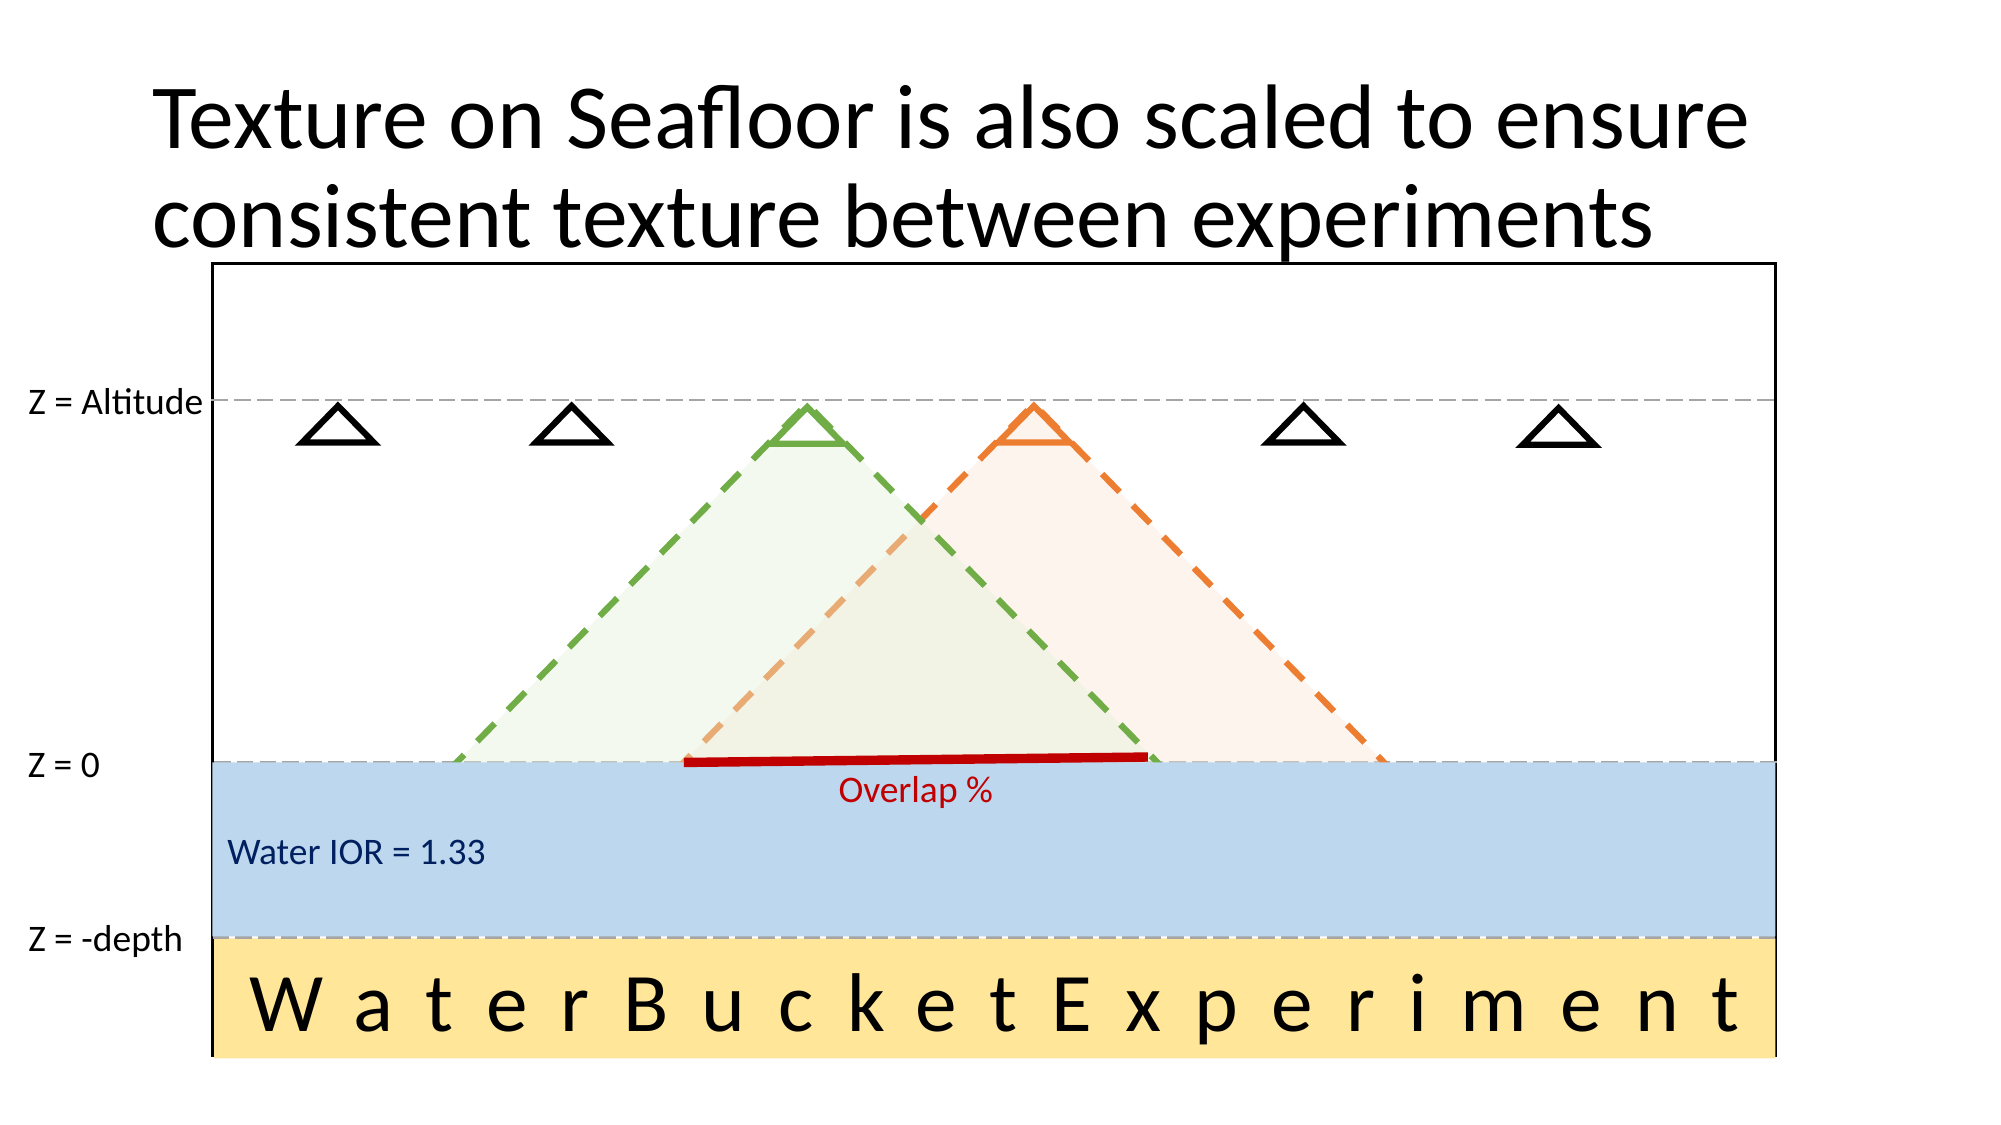

# Texture on Seafloor is also scaled to ensure consistent texture between experiments

Z = Altitude

Z = 0
Overlap %
Water IOR = 1.33
Z = -depth
WaterBucketExperiment